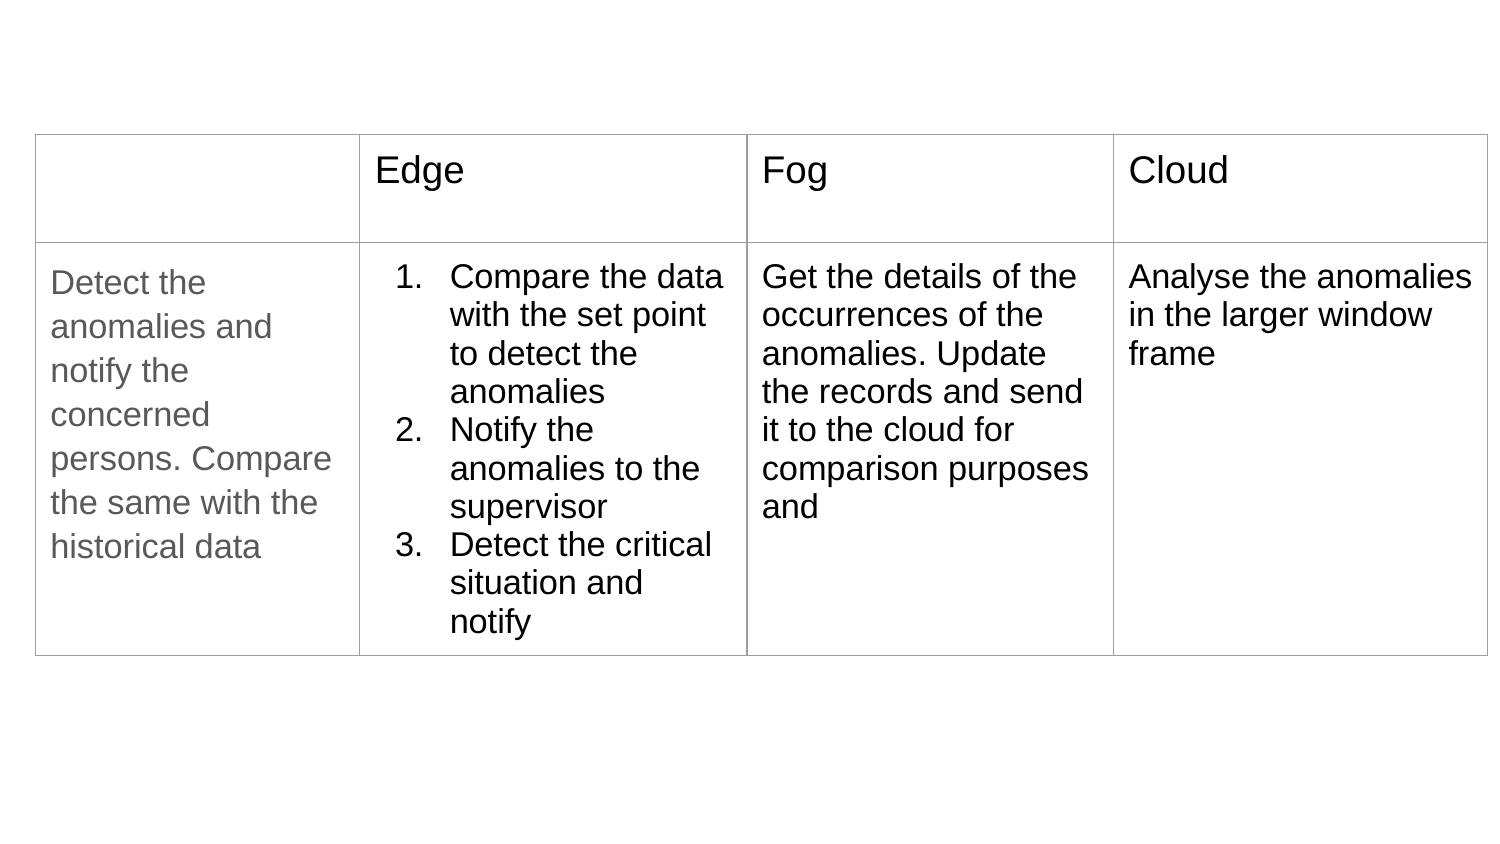

|  | Edge | Fog | Cloud |
| --- | --- | --- | --- |
| Detect the anomalies and notify the concerned persons. Compare the same with the historical data | Compare the data with the set point to detect the anomalies Notify the anomalies to the supervisor Detect the critical situation and notify | Get the details of the occurrences of the anomalies. Update the records and send it to the cloud for comparison purposes and | Analyse the anomalies in the larger window frame |